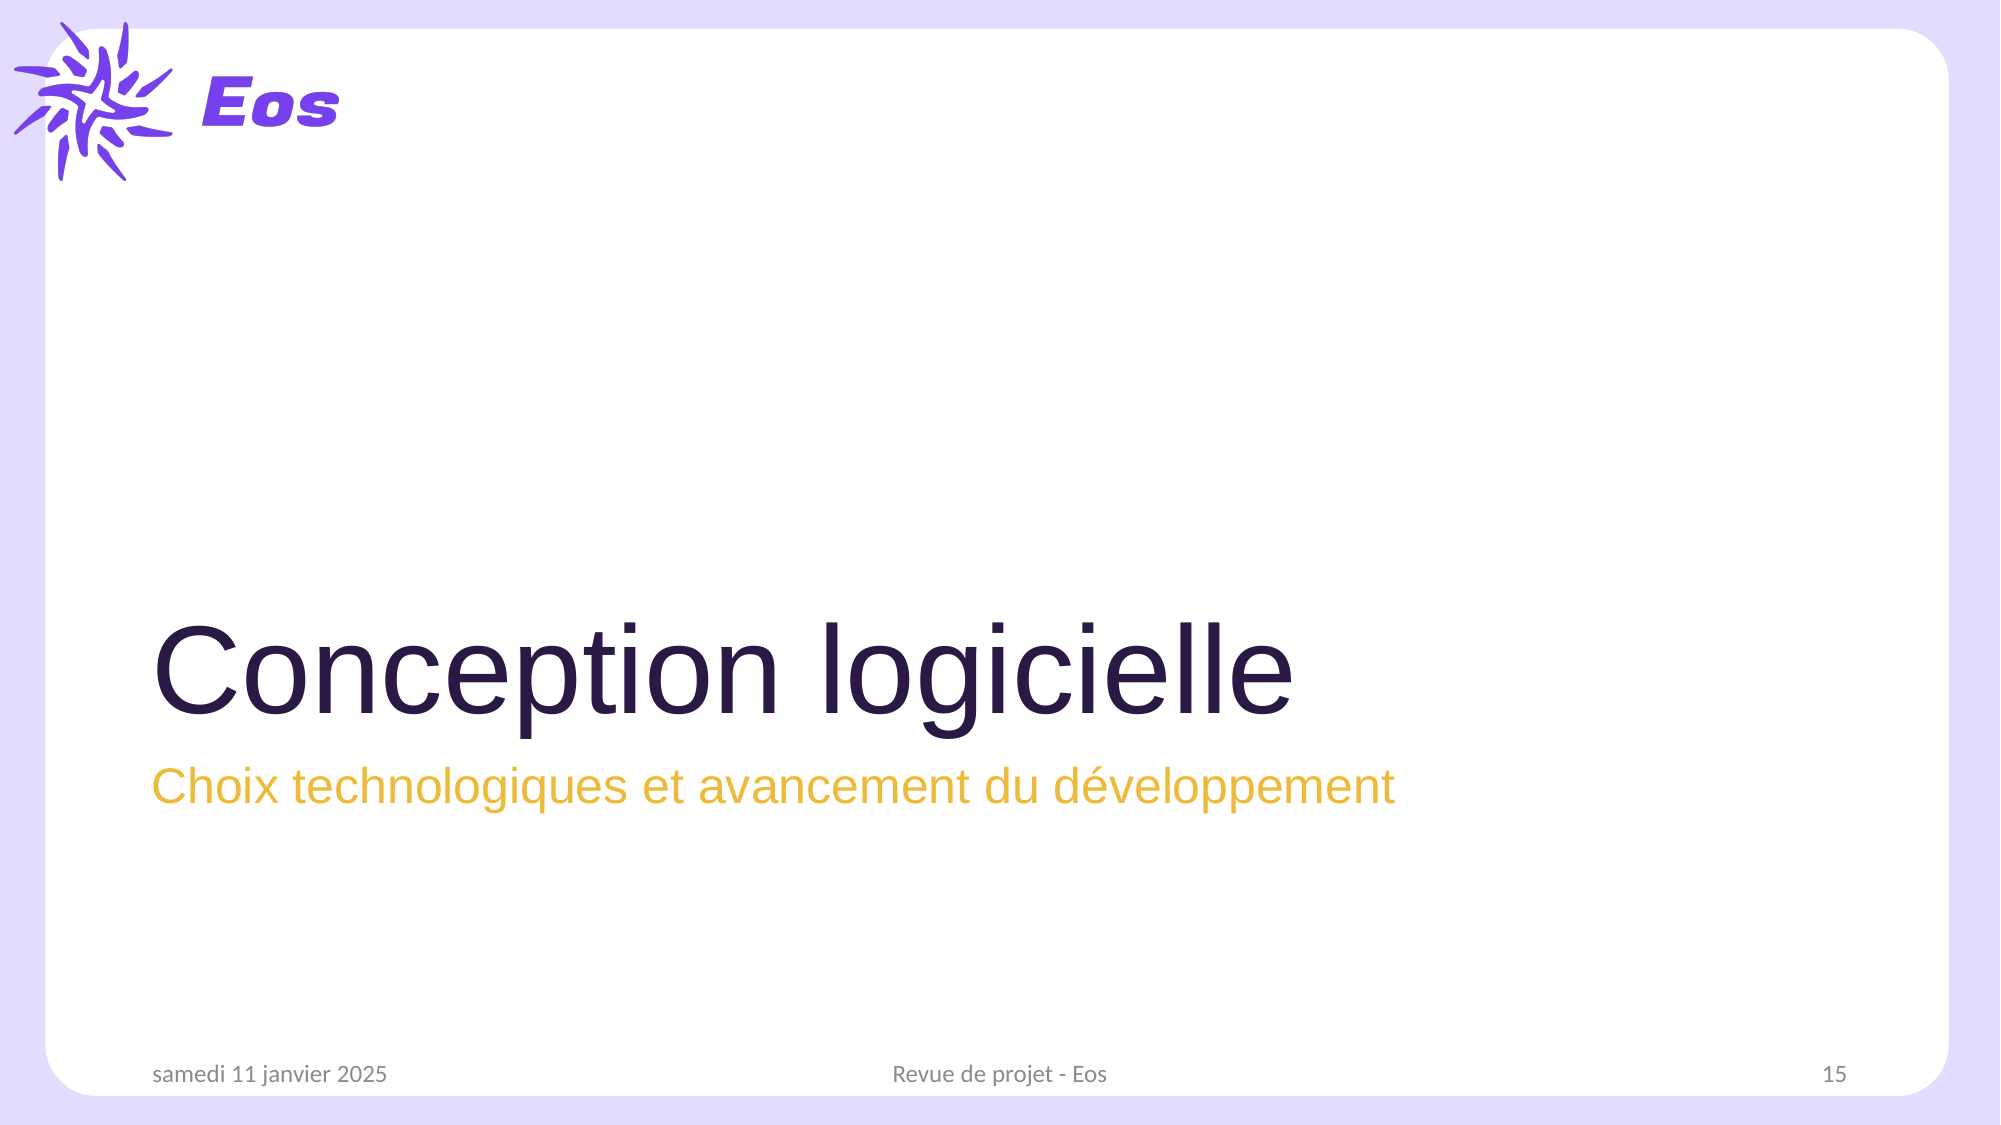

# Conception logicielle
Choix technologiques et avancement du développement

samedi 11 janvier 2025
Revue de projet - Eos
15